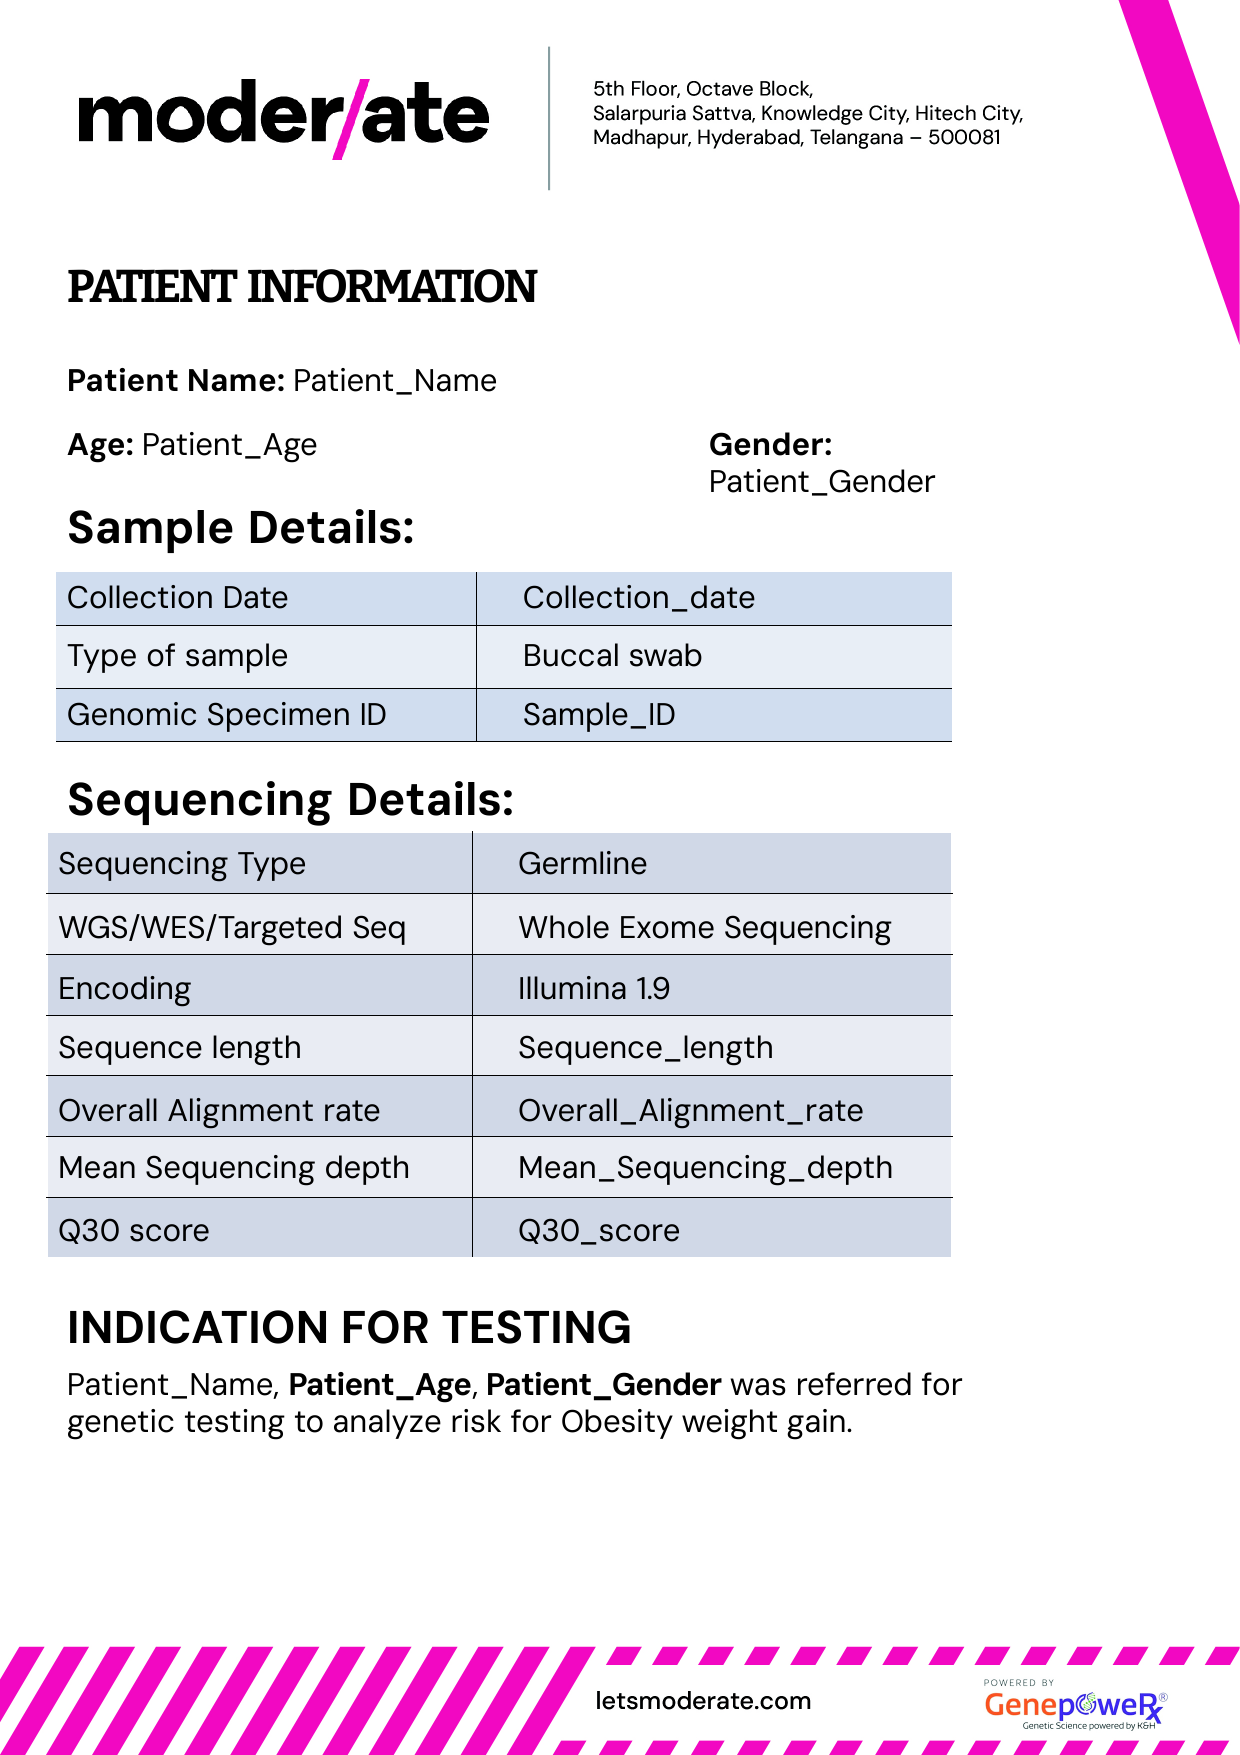

PATIENT INFORMATION
Patient Name: Patient_Name
Age: Patient_Age
Sample Details:
Gender: Patient_Gender
| Collection Date | Collection\_date |
| --- | --- |
| Type of sample | Buccal swab |
| Genomic Specimen ID | Sample\_ID |
Sequencing Details:
| Sequencing Type | Germline |
| --- | --- |
| WGS/WES/Targeted Seq | Whole Exome Sequencing |
| Encoding | Illumina 1.9 |
| Sequence length | Sequence\_length |
| Overall Alignment rate | Overall\_Alignment\_rate |
| Mean Sequencing depth | Mean\_Sequencing\_depth |
| Q30 score | Q30\_score |
INDICATION FOR TESTING
Patient_Name, Patient_Age, Patient_Gender was referred for genetic testing to analyze risk for Obesity weight gain.